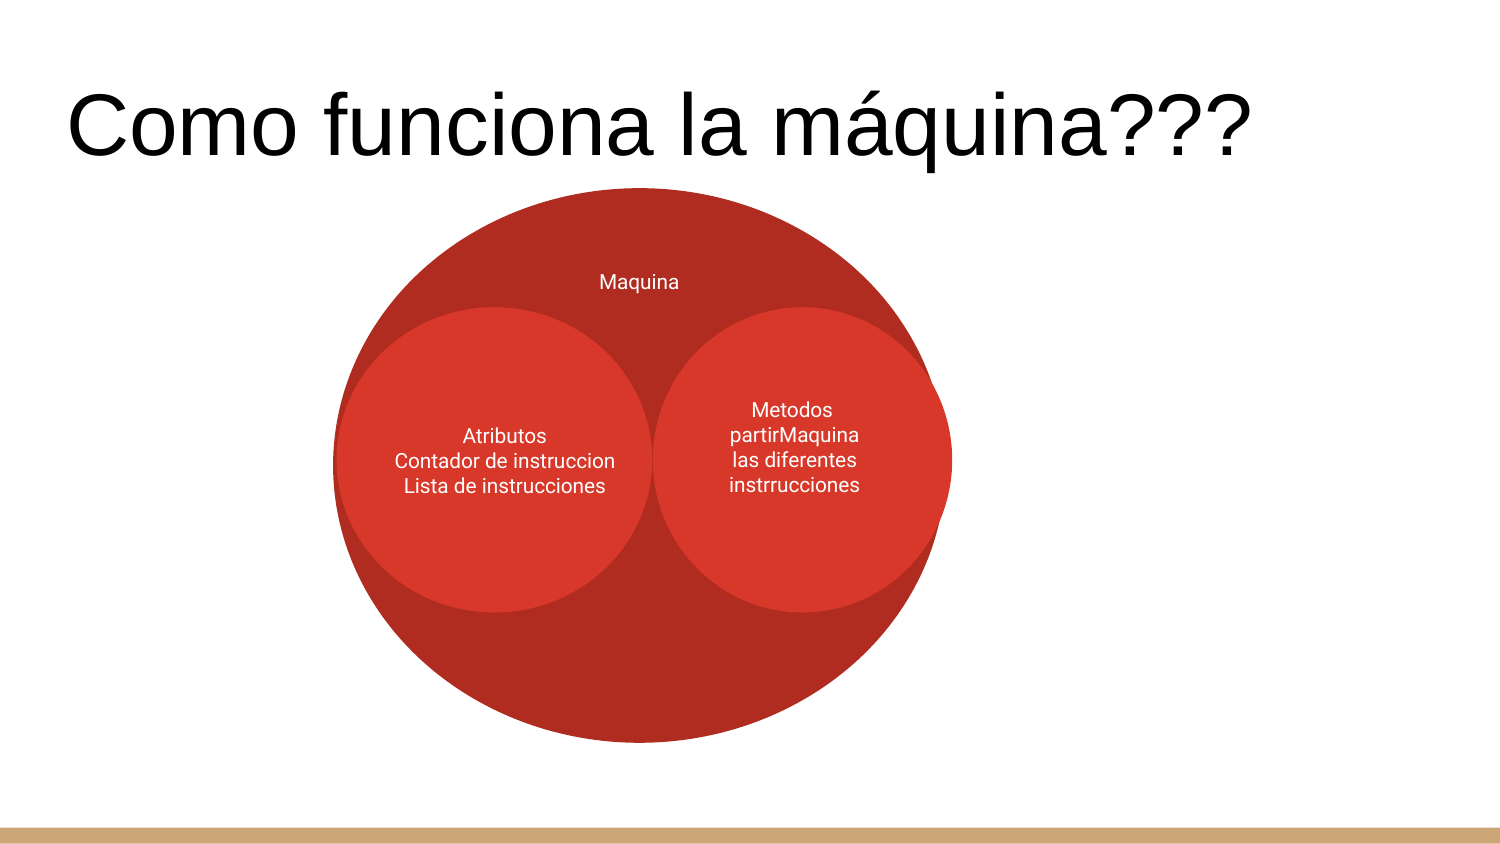

# Como funciona la máquina???

Maquina

Atributos
Contador de instruccion
Lista de instrucciones

Metodos
partirMaquina
las diferentes instrrucciones